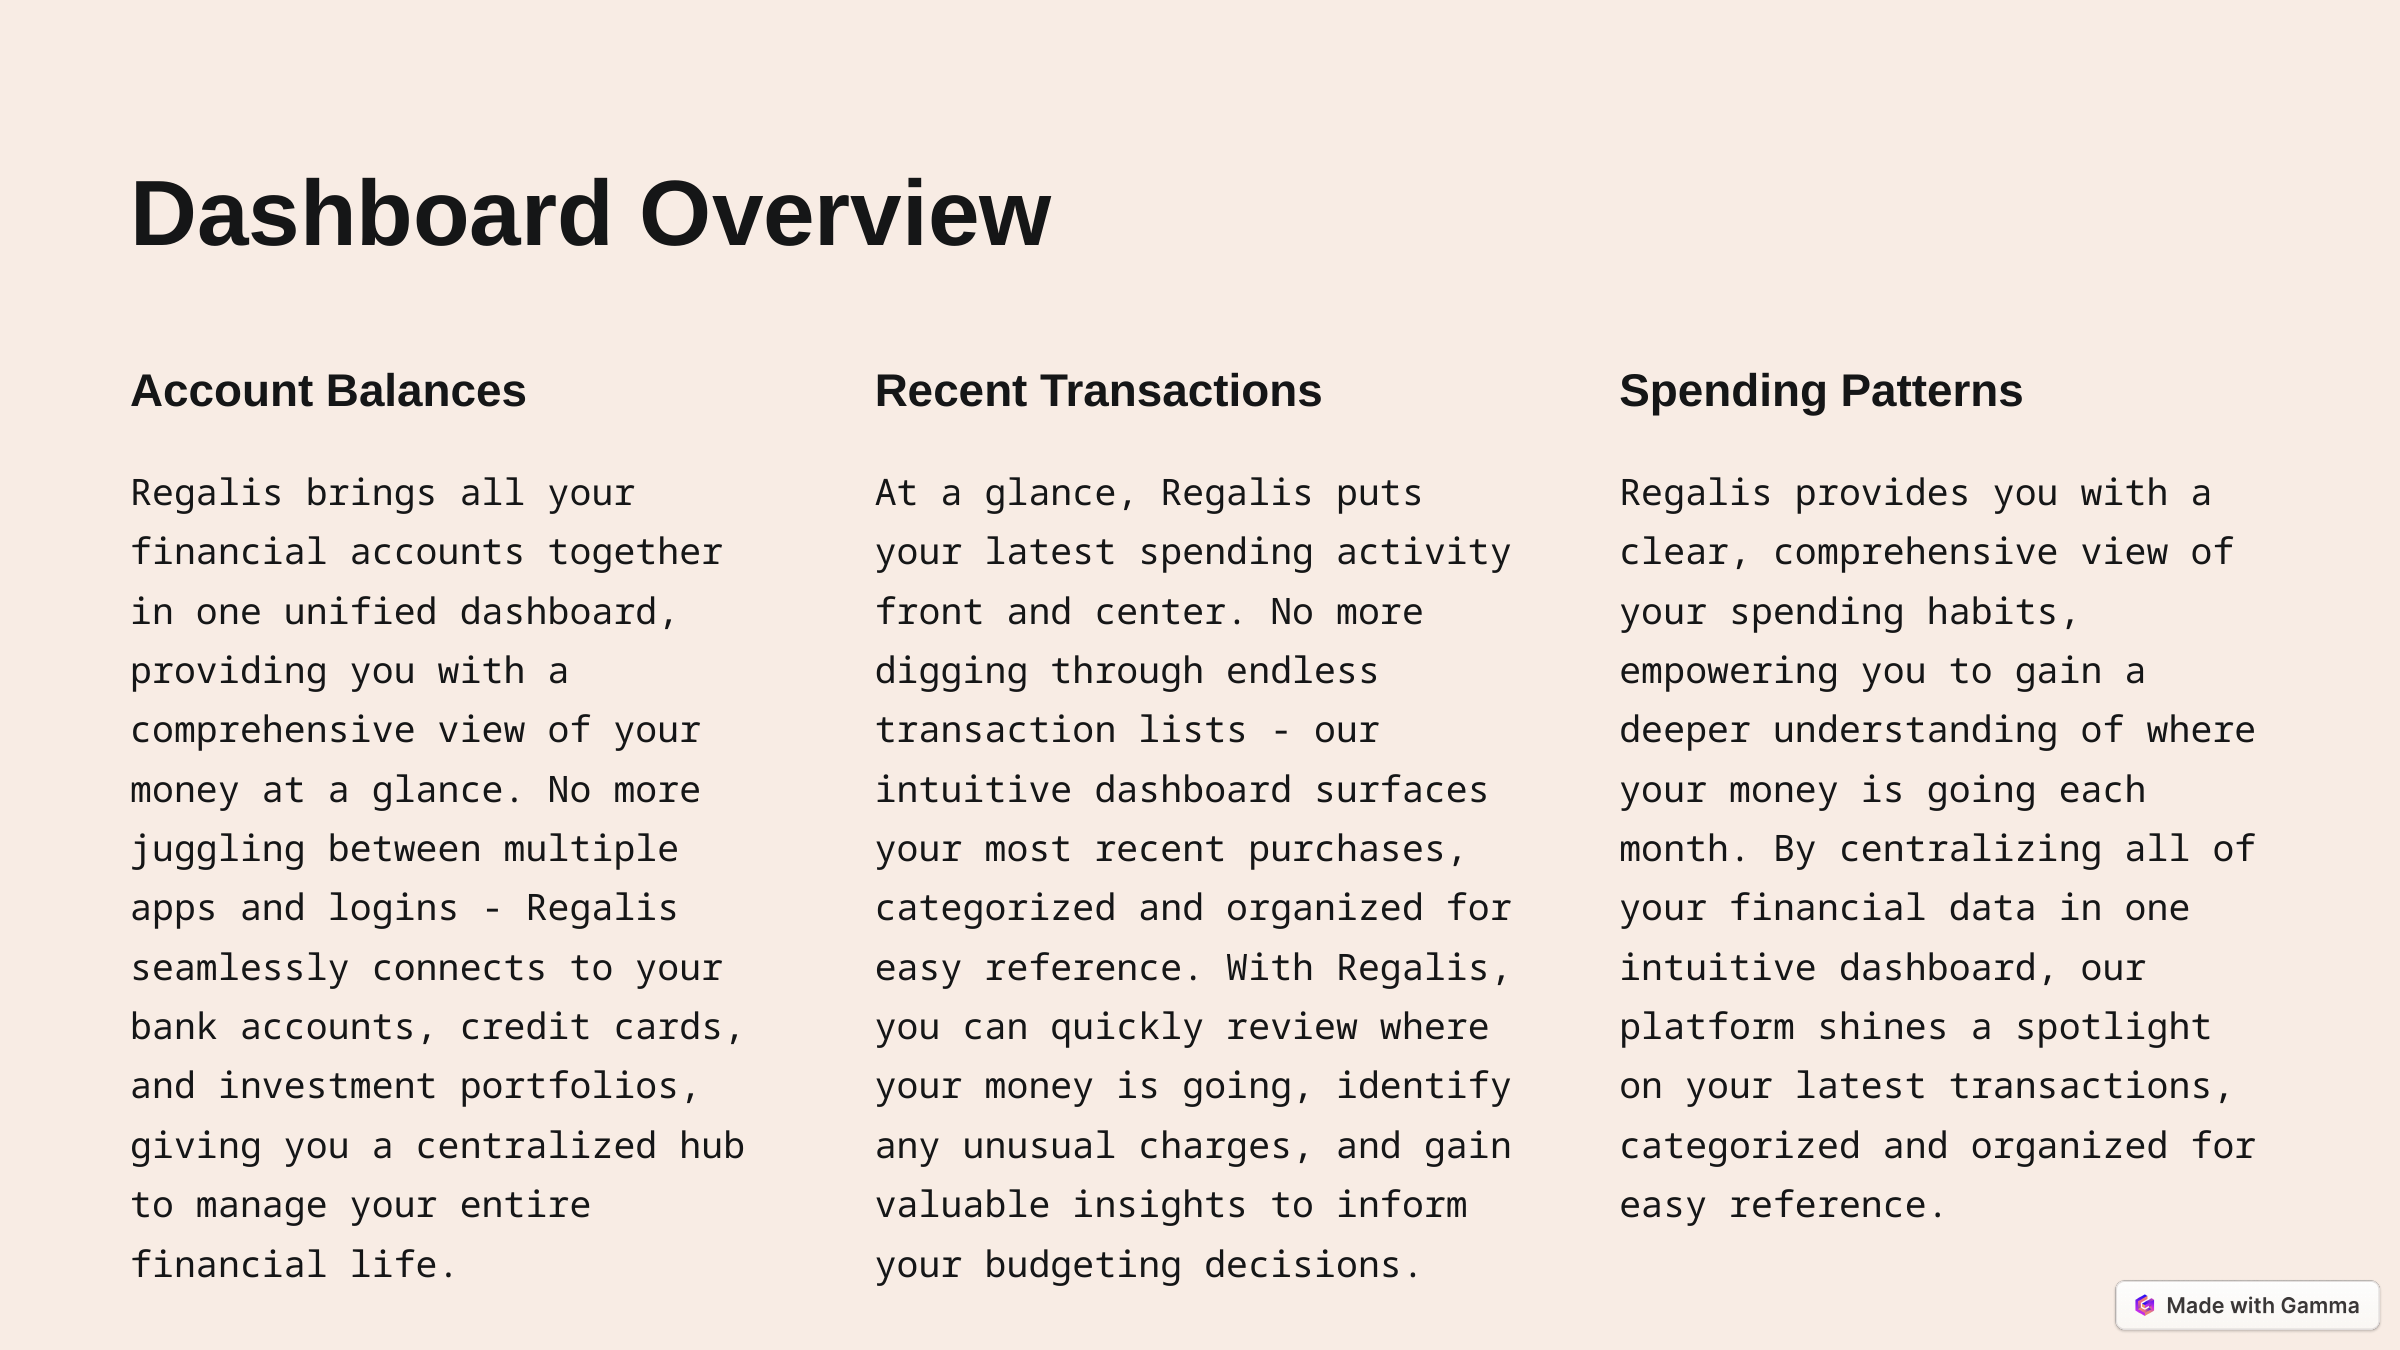

Dashboard Overview
Account Balances
Recent Transactions
Spending Patterns
Regalis brings all your financial accounts together in one unified dashboard, providing you with a comprehensive view of your money at a glance. No more juggling between multiple apps and logins - Regalis seamlessly connects to your bank accounts, credit cards, and investment portfolios, giving you a centralized hub to manage your entire financial life.
At a glance, Regalis puts your latest spending activity front and center. No more digging through endless transaction lists - our intuitive dashboard surfaces your most recent purchases, categorized and organized for easy reference. With Regalis, you can quickly review where your money is going, identify any unusual charges, and gain valuable insights to inform your budgeting decisions.
Regalis provides you with a clear, comprehensive view of your spending habits, empowering you to gain a deeper understanding of where your money is going each month. By centralizing all of your financial data in one intuitive dashboard, our platform shines a spotlight on your latest transactions, categorized and organized for easy reference.